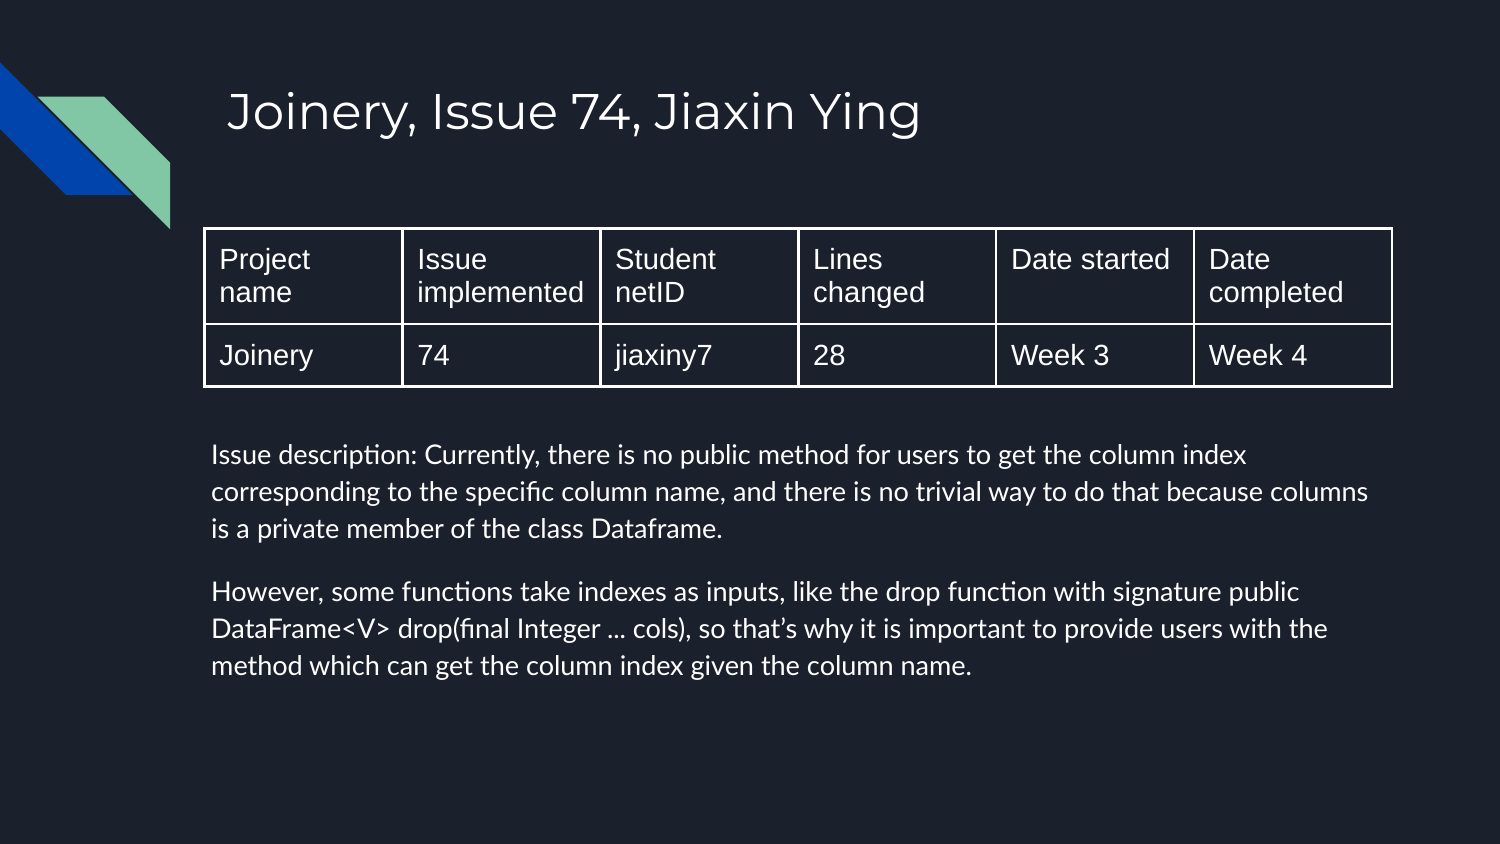

# Joinery, Issue 74, Jiaxin Ying
| Project name | Issue implemented | Student netID | Lines changed | Date started | Date completed |
| --- | --- | --- | --- | --- | --- |
| Joinery | 74 | jiaxiny7 | 28 | Week 3 | Week 4 |
Issue description: Currently, there is no public method for users to get the column index corresponding to the specific column name, and there is no trivial way to do that because columns is a private member of the class Dataframe.
However, some functions take indexes as inputs, like the drop function with signature public DataFrame<V> drop(final Integer ... cols), so that’s why it is important to provide users with the method which can get the column index given the column name.